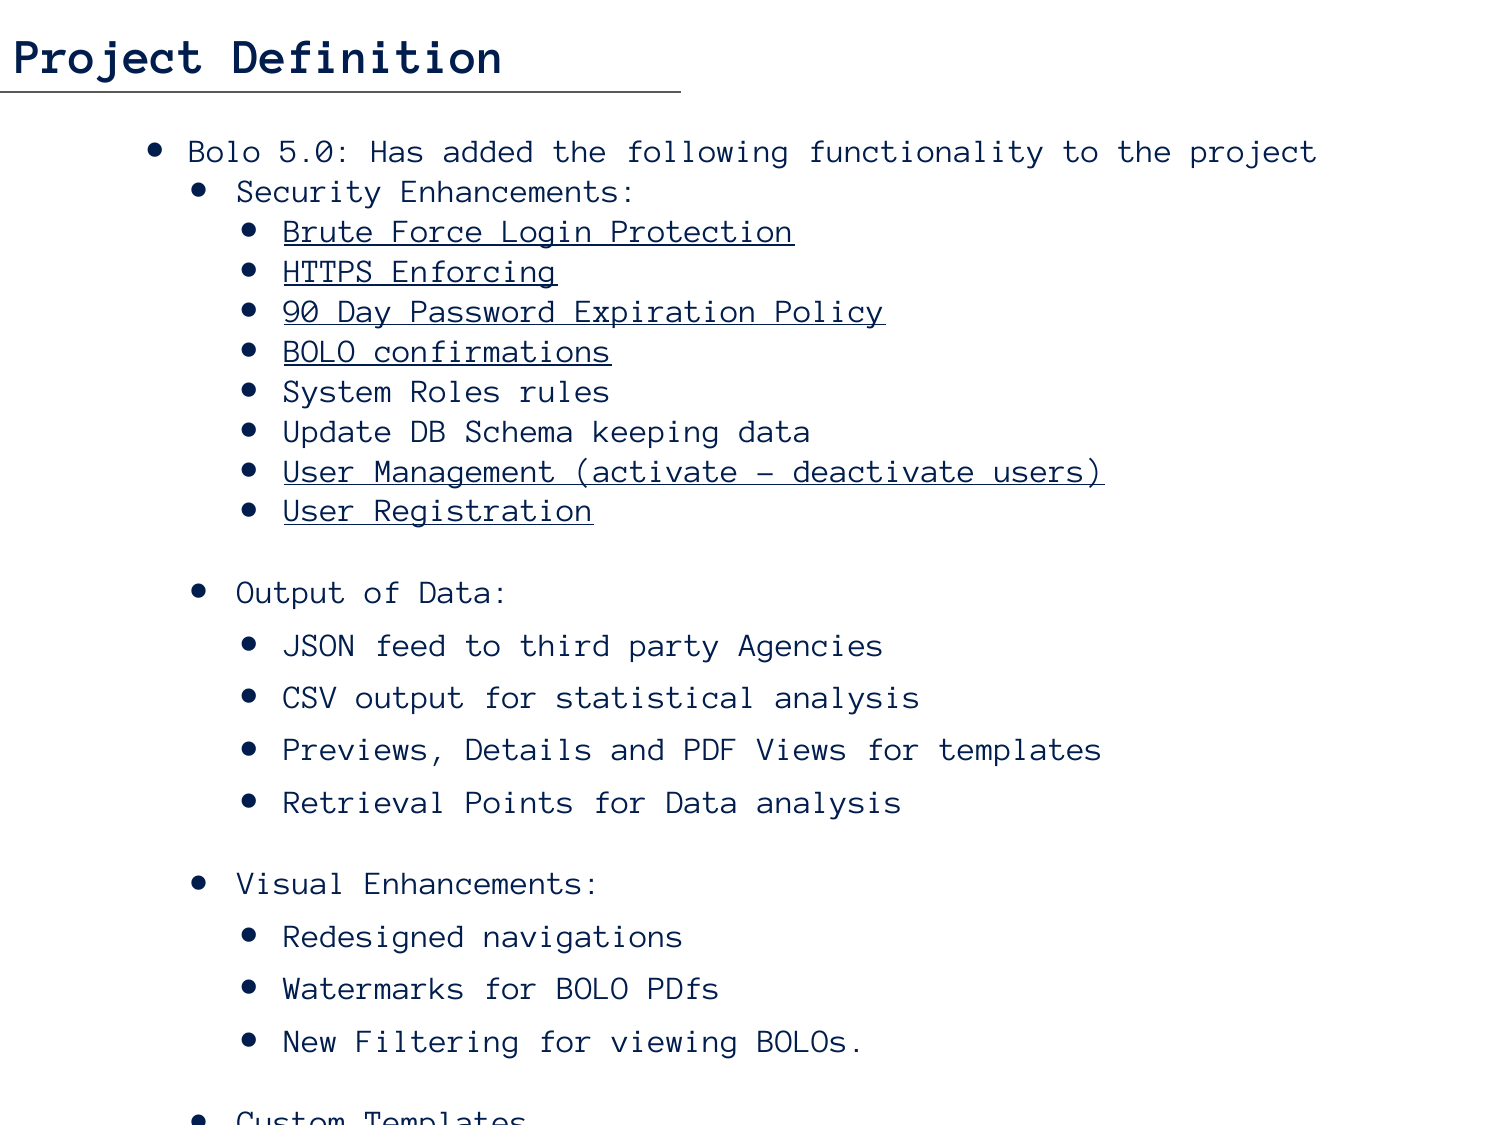

# Project Definition
Bolo 5.0: Has added the following functionality to the project
Security Enhancements:
Brute Force Login Protection
HTTPS Enforcing
90 Day Password Expiration Policy
BOLO confirmations
System Roles rules
Update DB Schema keeping data
User Management (activate - deactivate users)
User Registration
Output of Data:
JSON feed to third party Agencies
CSV output for statistical analysis
Previews, Details and PDF Views for templates
Retrieval Points for Data analysis
Visual Enhancements:
Redesigned navigations
Watermarks for BOLO PDfs
New Filtering for viewing BOLOs.
Custom Templates
Templates for BOLO Boat Theft and Auto Theft
New search pages for the new templates